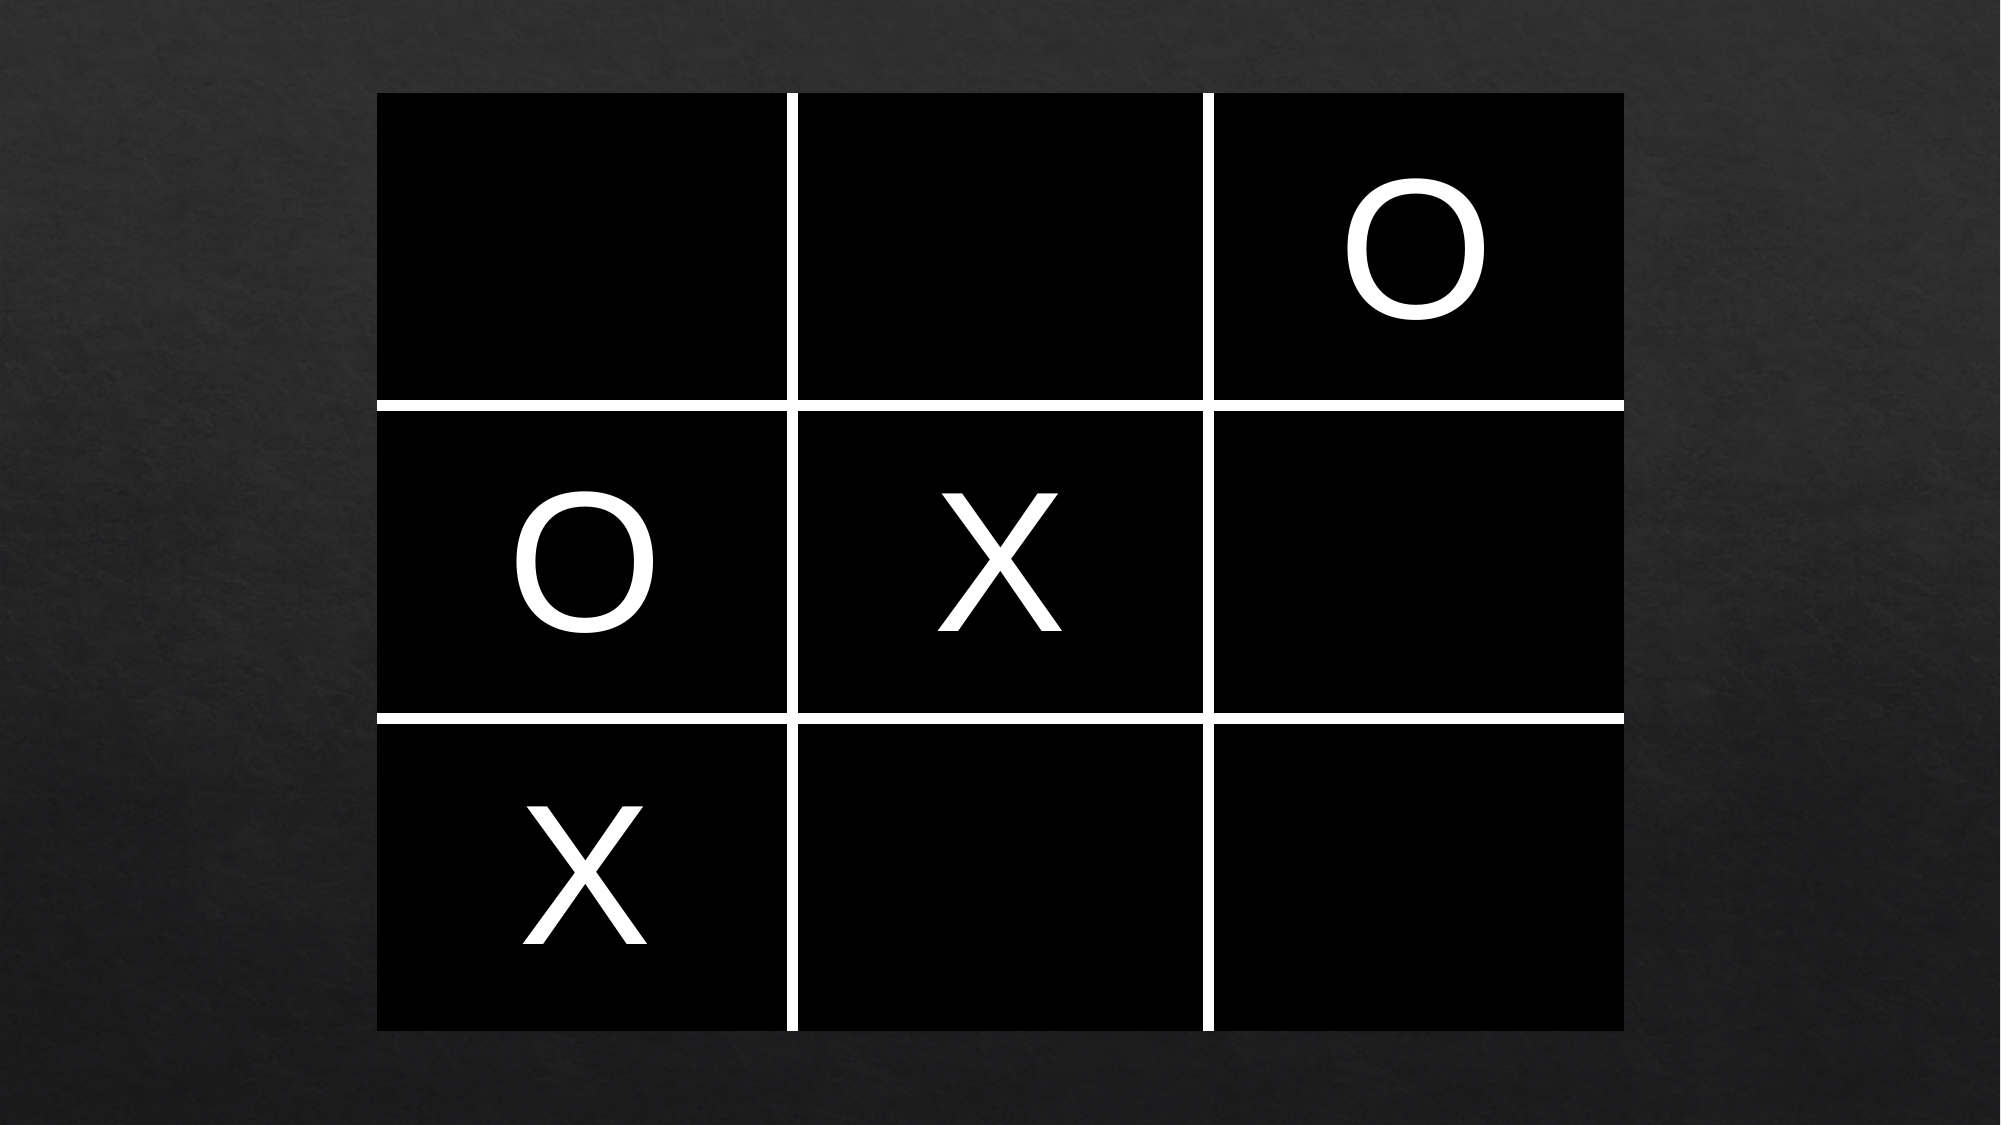

|  |  | O |
| --- | --- | --- |
| O | X |  |
| X |  |  |